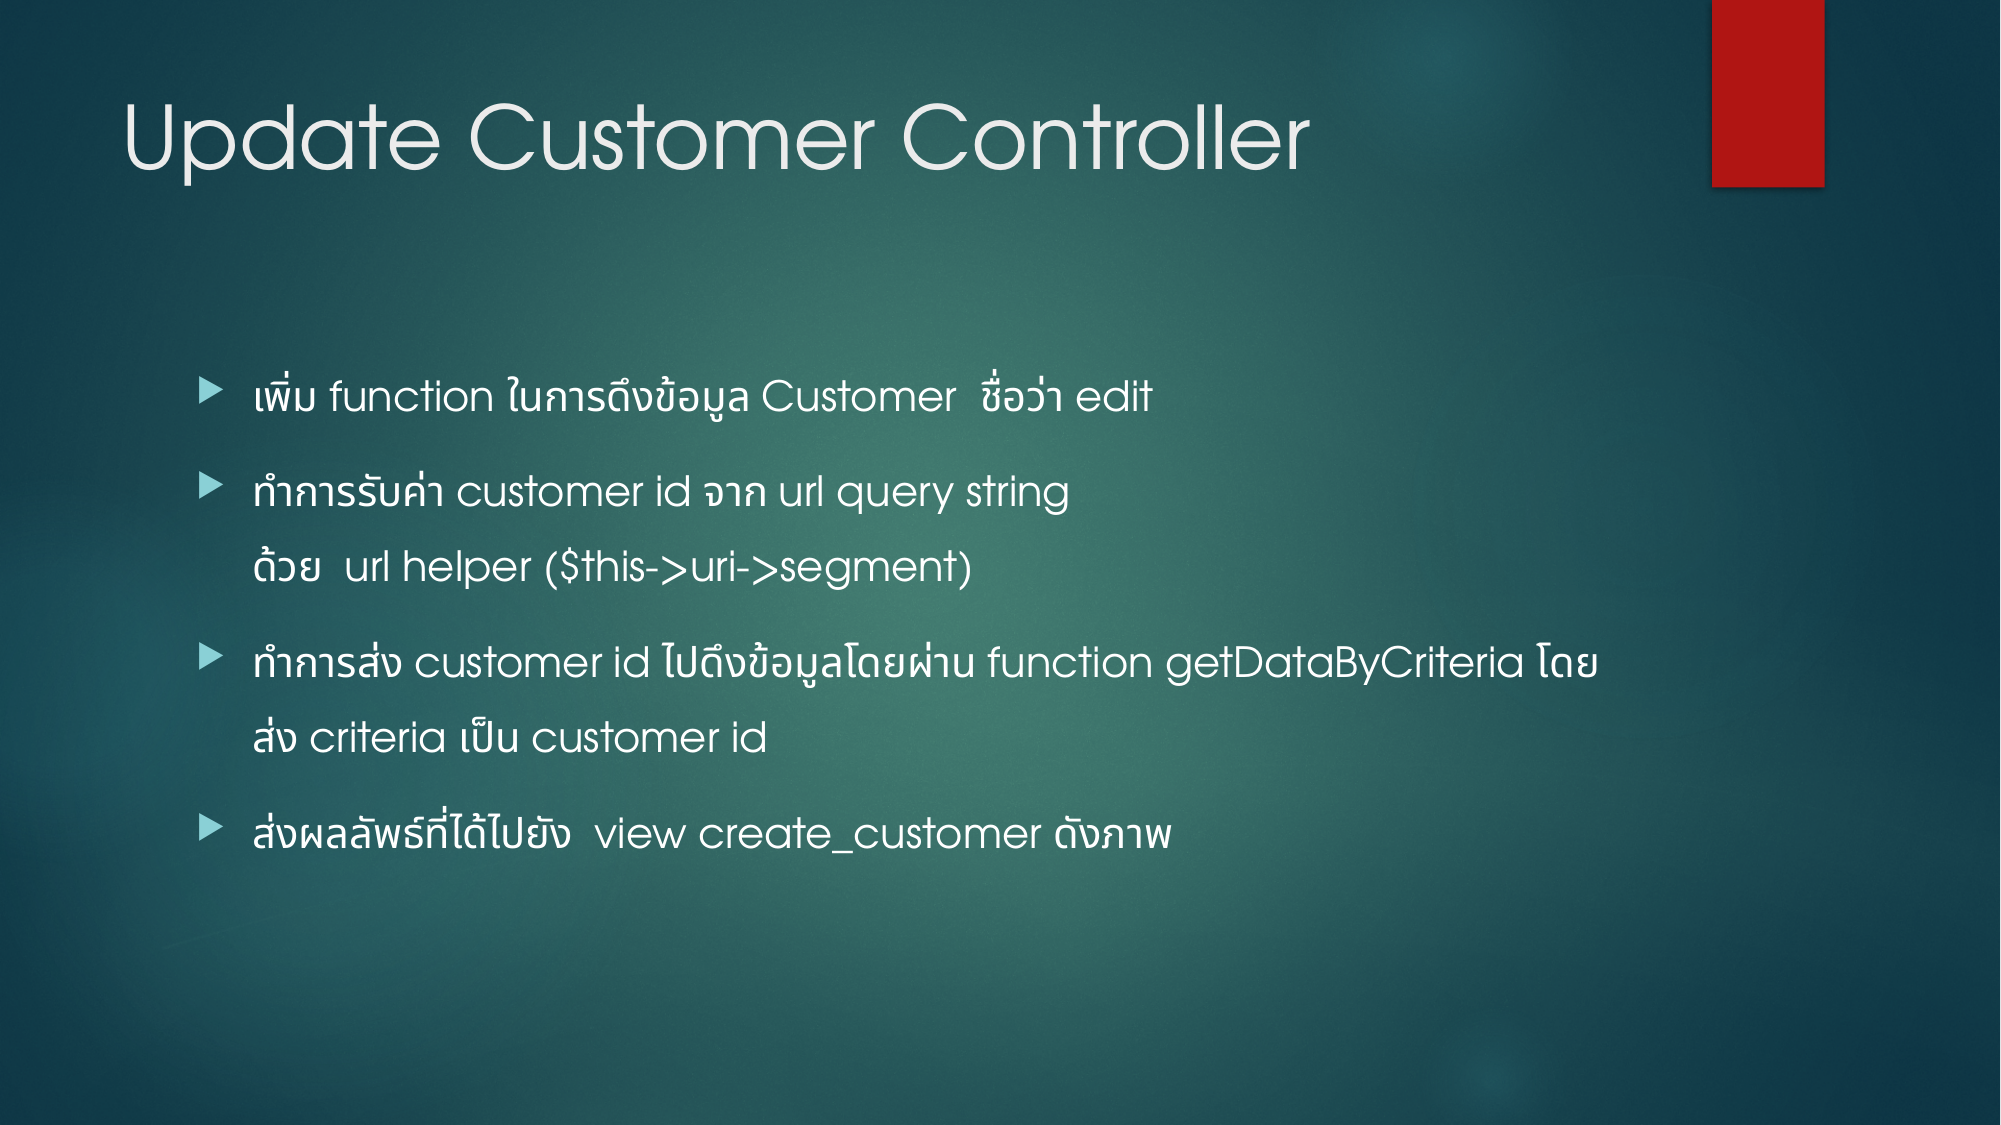

# Update Customer Controller
เพิ่ม function ในการดึงข้อมูล Customer  ชื่อว่า edit
ทำการรับค่า customer id จาก url query string
ด้วย  url helper ($this->uri->segment)
ทำการส่ง customer id ไปดึงข้อมูลโดยผ่าน function getDataByCriteria โดยส่ง criteria เป็น customer id
ส่งผลลัพธ์ที่ได้ไปยัง  view create_customer ดังภาพ